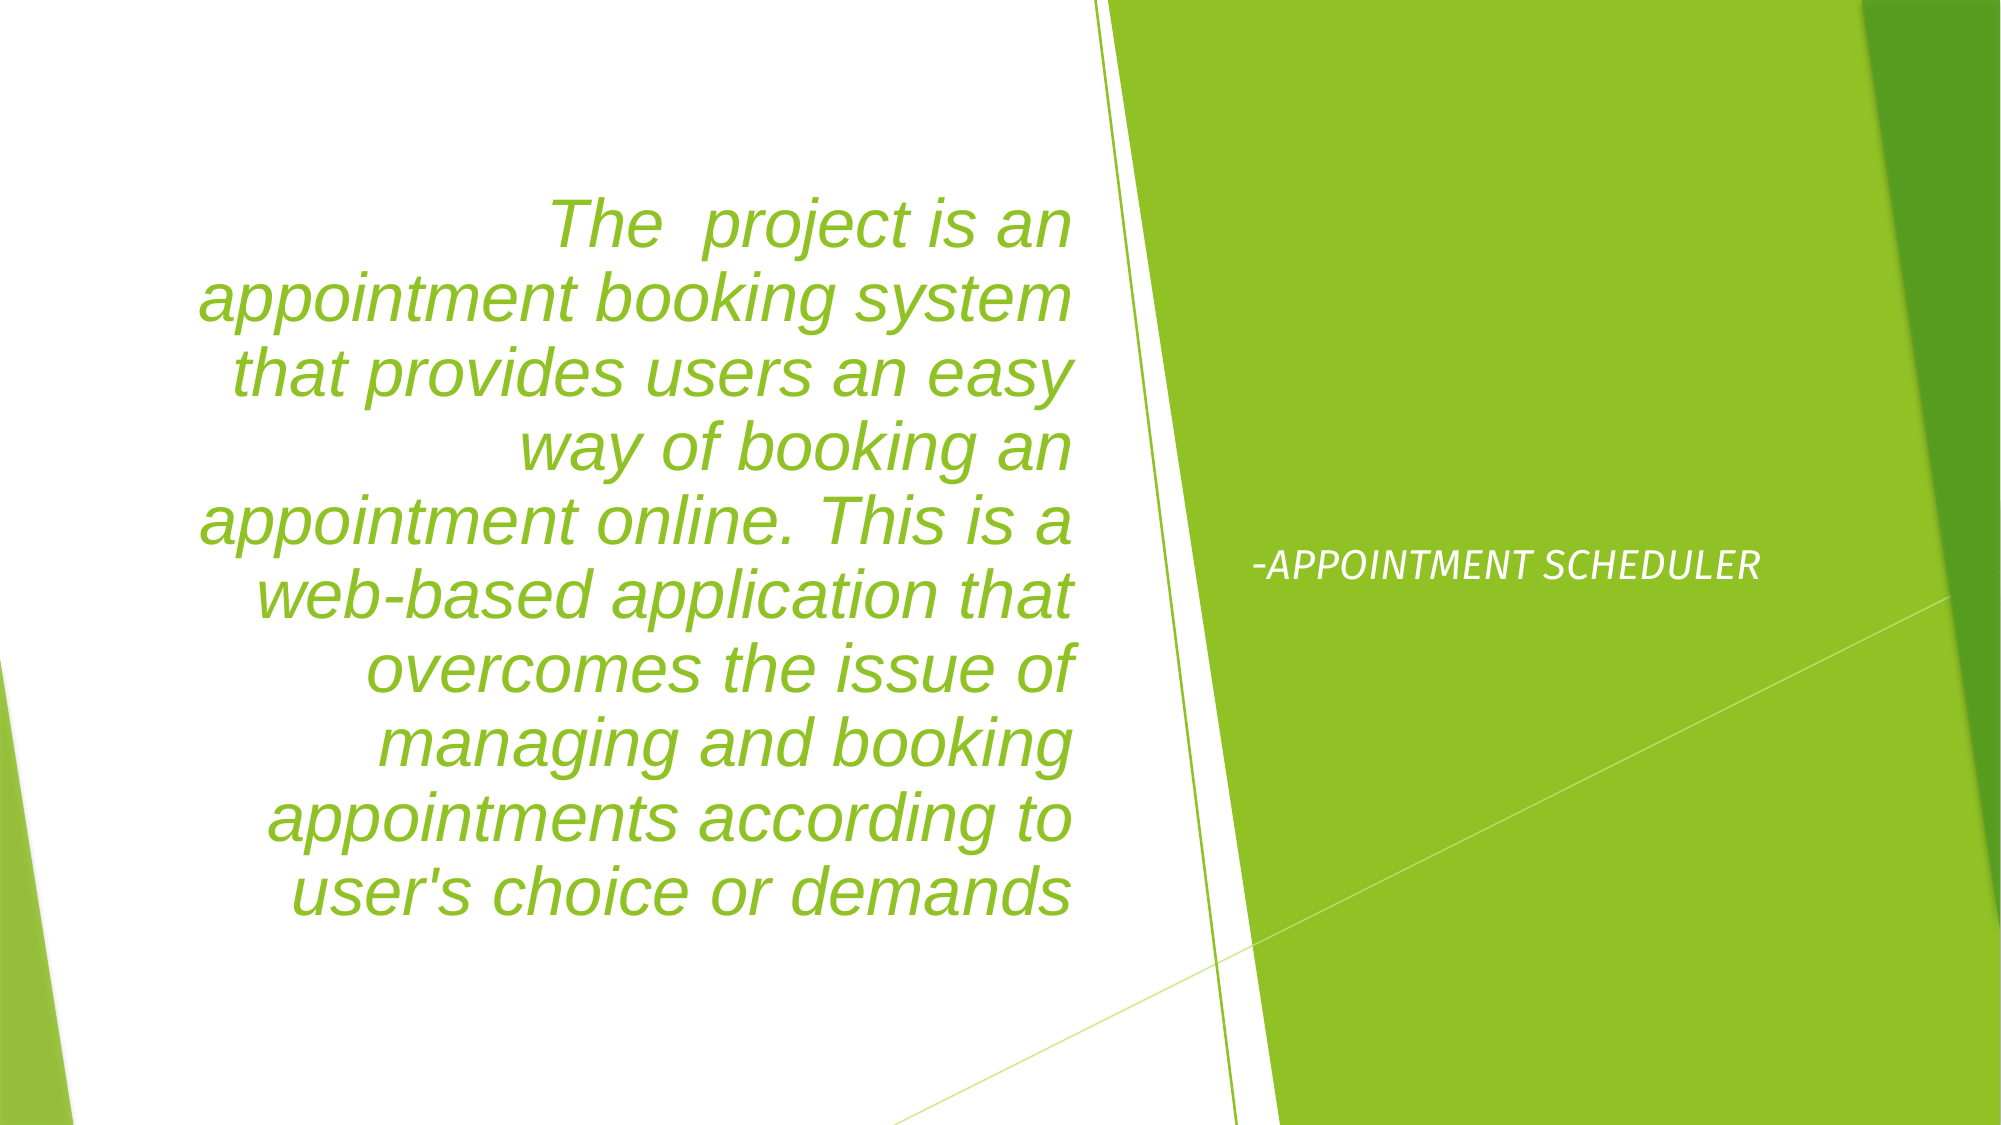

# The  project is an appointment booking system that provides users an easy way of booking an appointment online. This is a web-based application that overcomes the issue of managing and booking appointments according to user's choice or demands
-APPOINTMENT SCHEDULER